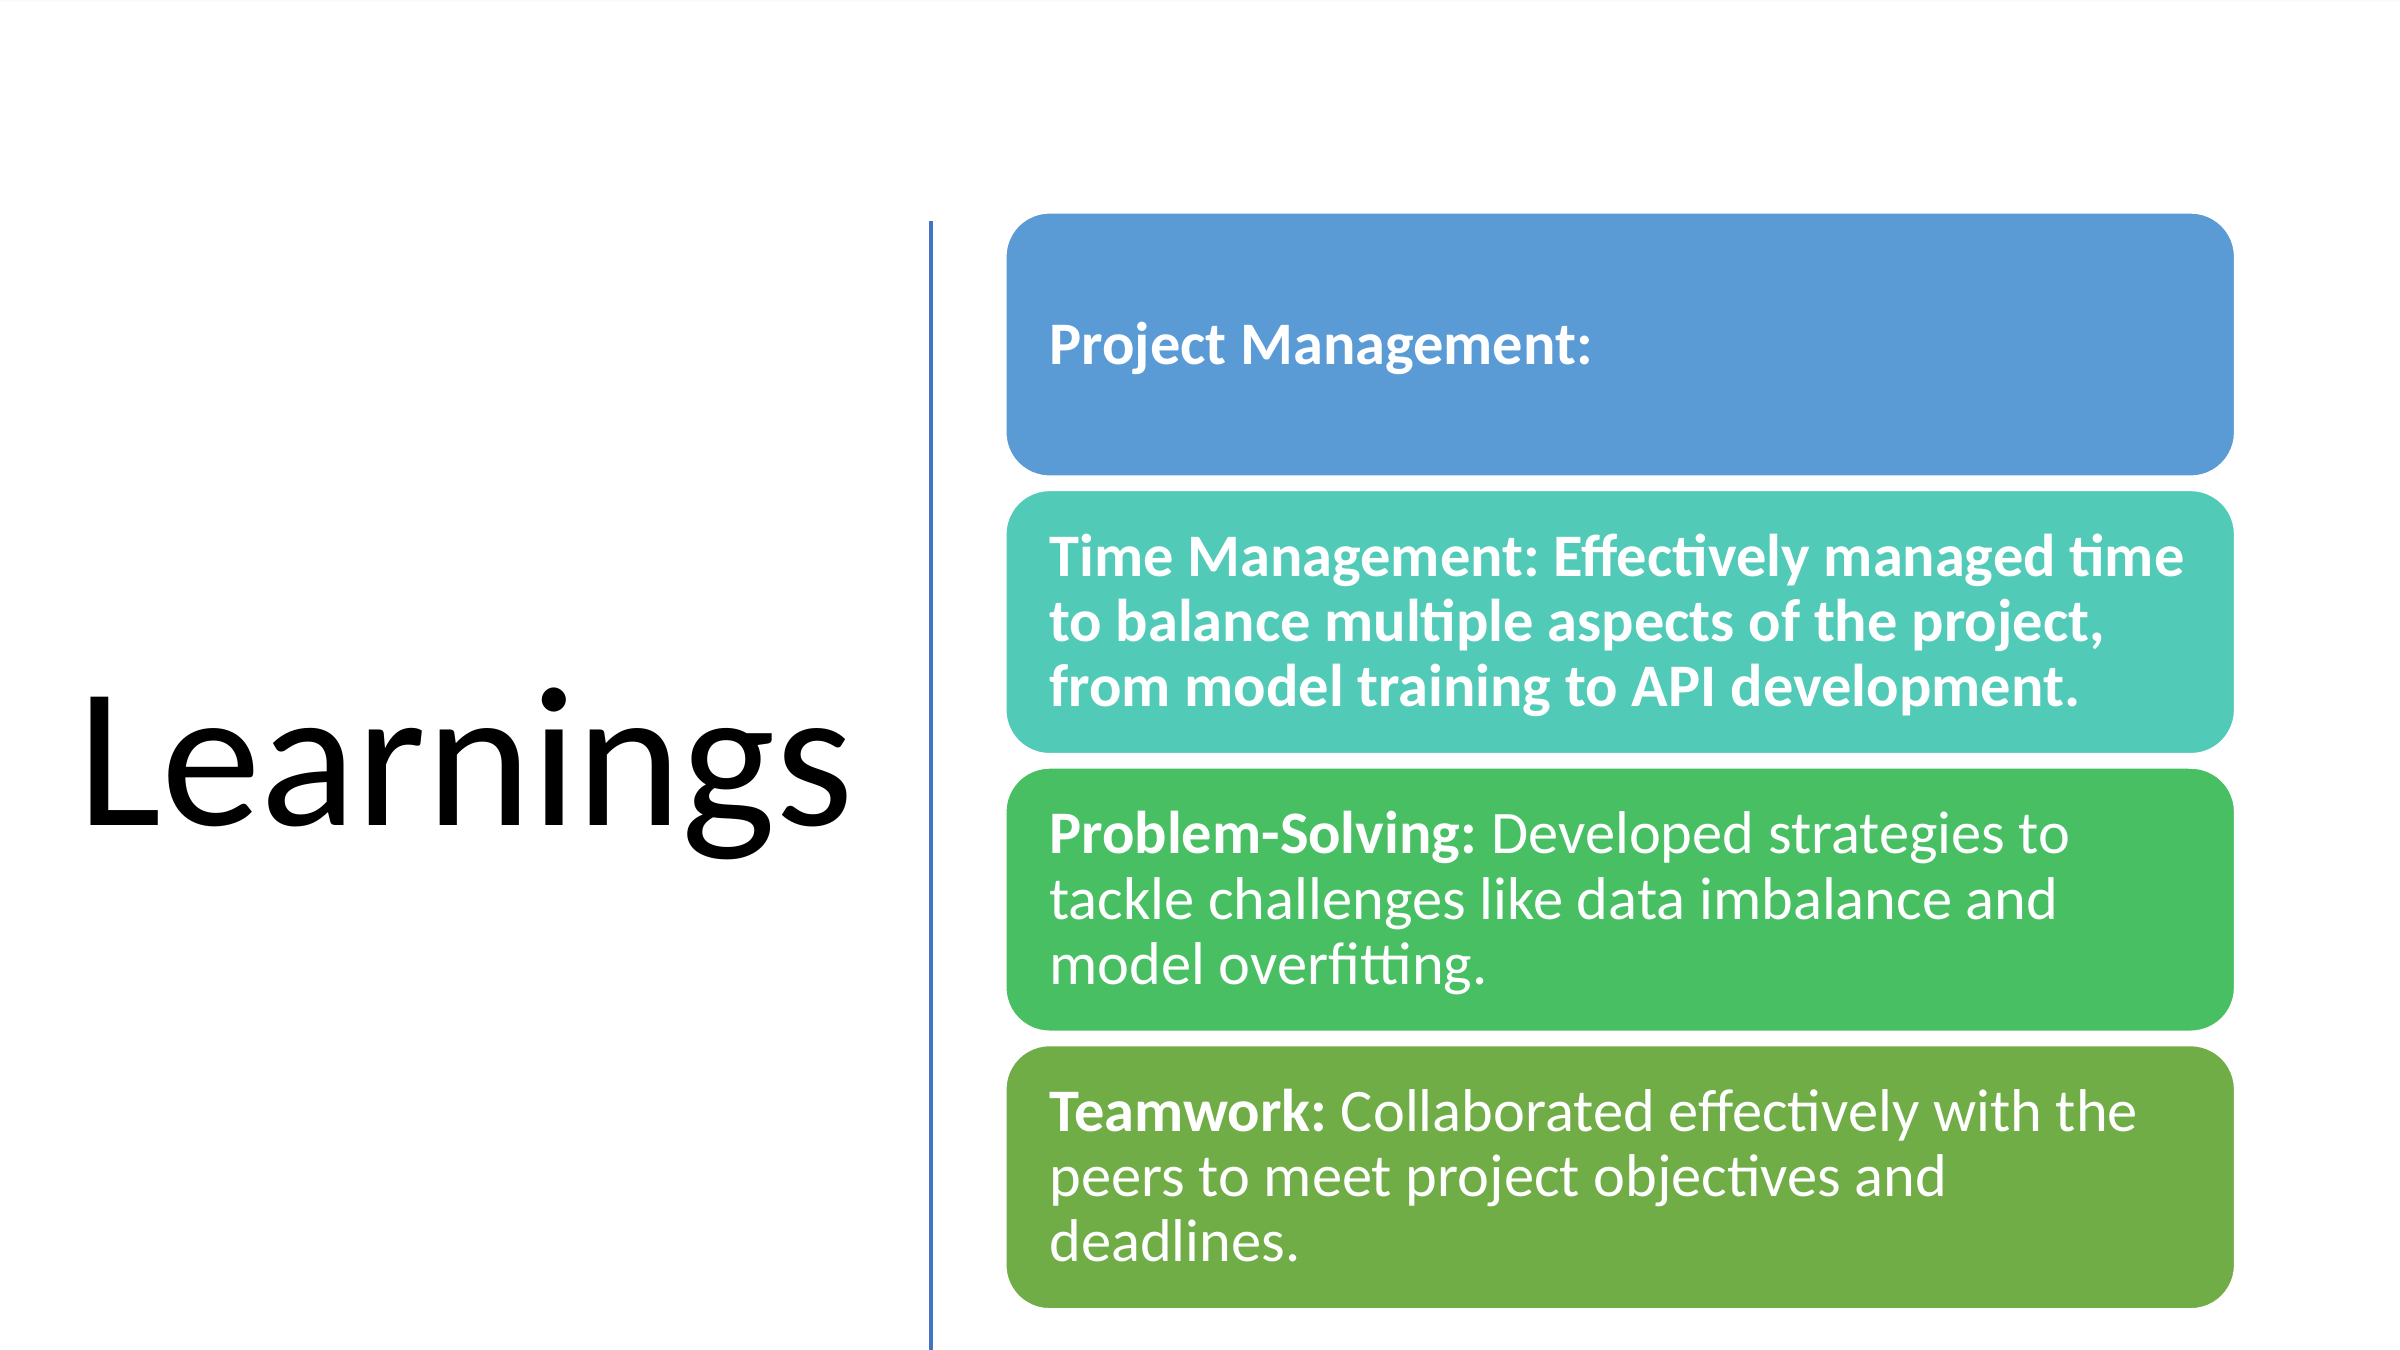

Learnings
Project Management:
Time Management: Effectively managed time to balance multiple aspects of the project, from model training to API development.
Problem-Solving: Developed strategies to tackle challenges like data imbalance and model overfitting.
Teamwork: Collaborated effectively with the peers to meet project objectives and deadlines.